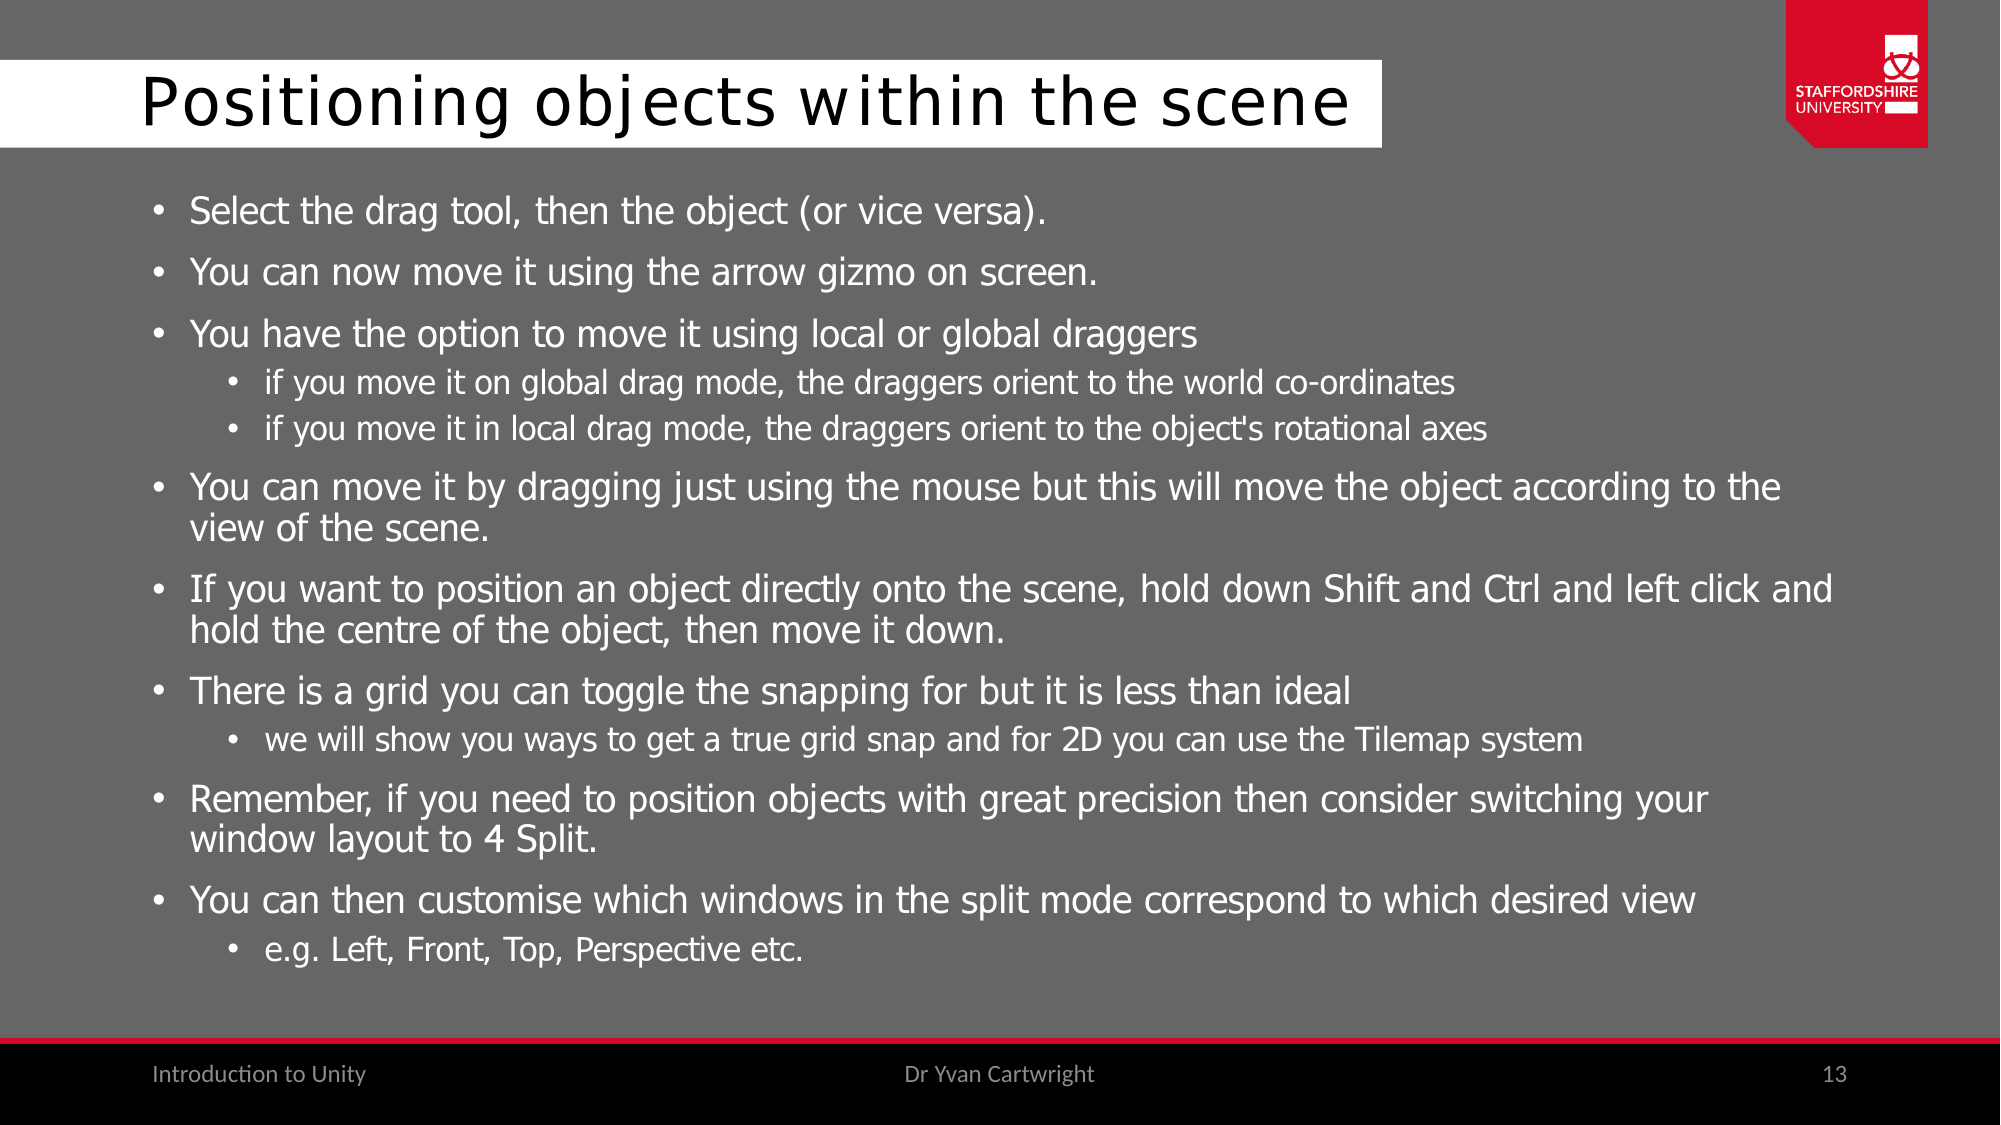

# Positioning objects within the scene
Select the drag tool, then the object (or vice versa).
You can now move it using the arrow gizmo on screen.
You have the option to move it using local or global draggers
if you move it on global drag mode, the draggers orient to the world co-ordinates
if you move it in local drag mode, the draggers orient to the object's rotational axes
You can move it by dragging just using the mouse but this will move the object according to the view of the scene.
If you want to position an object directly onto the scene, hold down Shift and Ctrl and left click and hold the centre of the object, then move it down.
There is a grid you can toggle the snapping for but it is less than ideal
we will show you ways to get a true grid snap and for 2D you can use the Tilemap system
Remember, if you need to position objects with great precision then consider switching your window layout to 4 Split.
You can then customise which windows in the split mode correspond to which desired view
e.g. Left, Front, Top, Perspective etc.
Introduction to Unity
Dr Yvan Cartwright
13